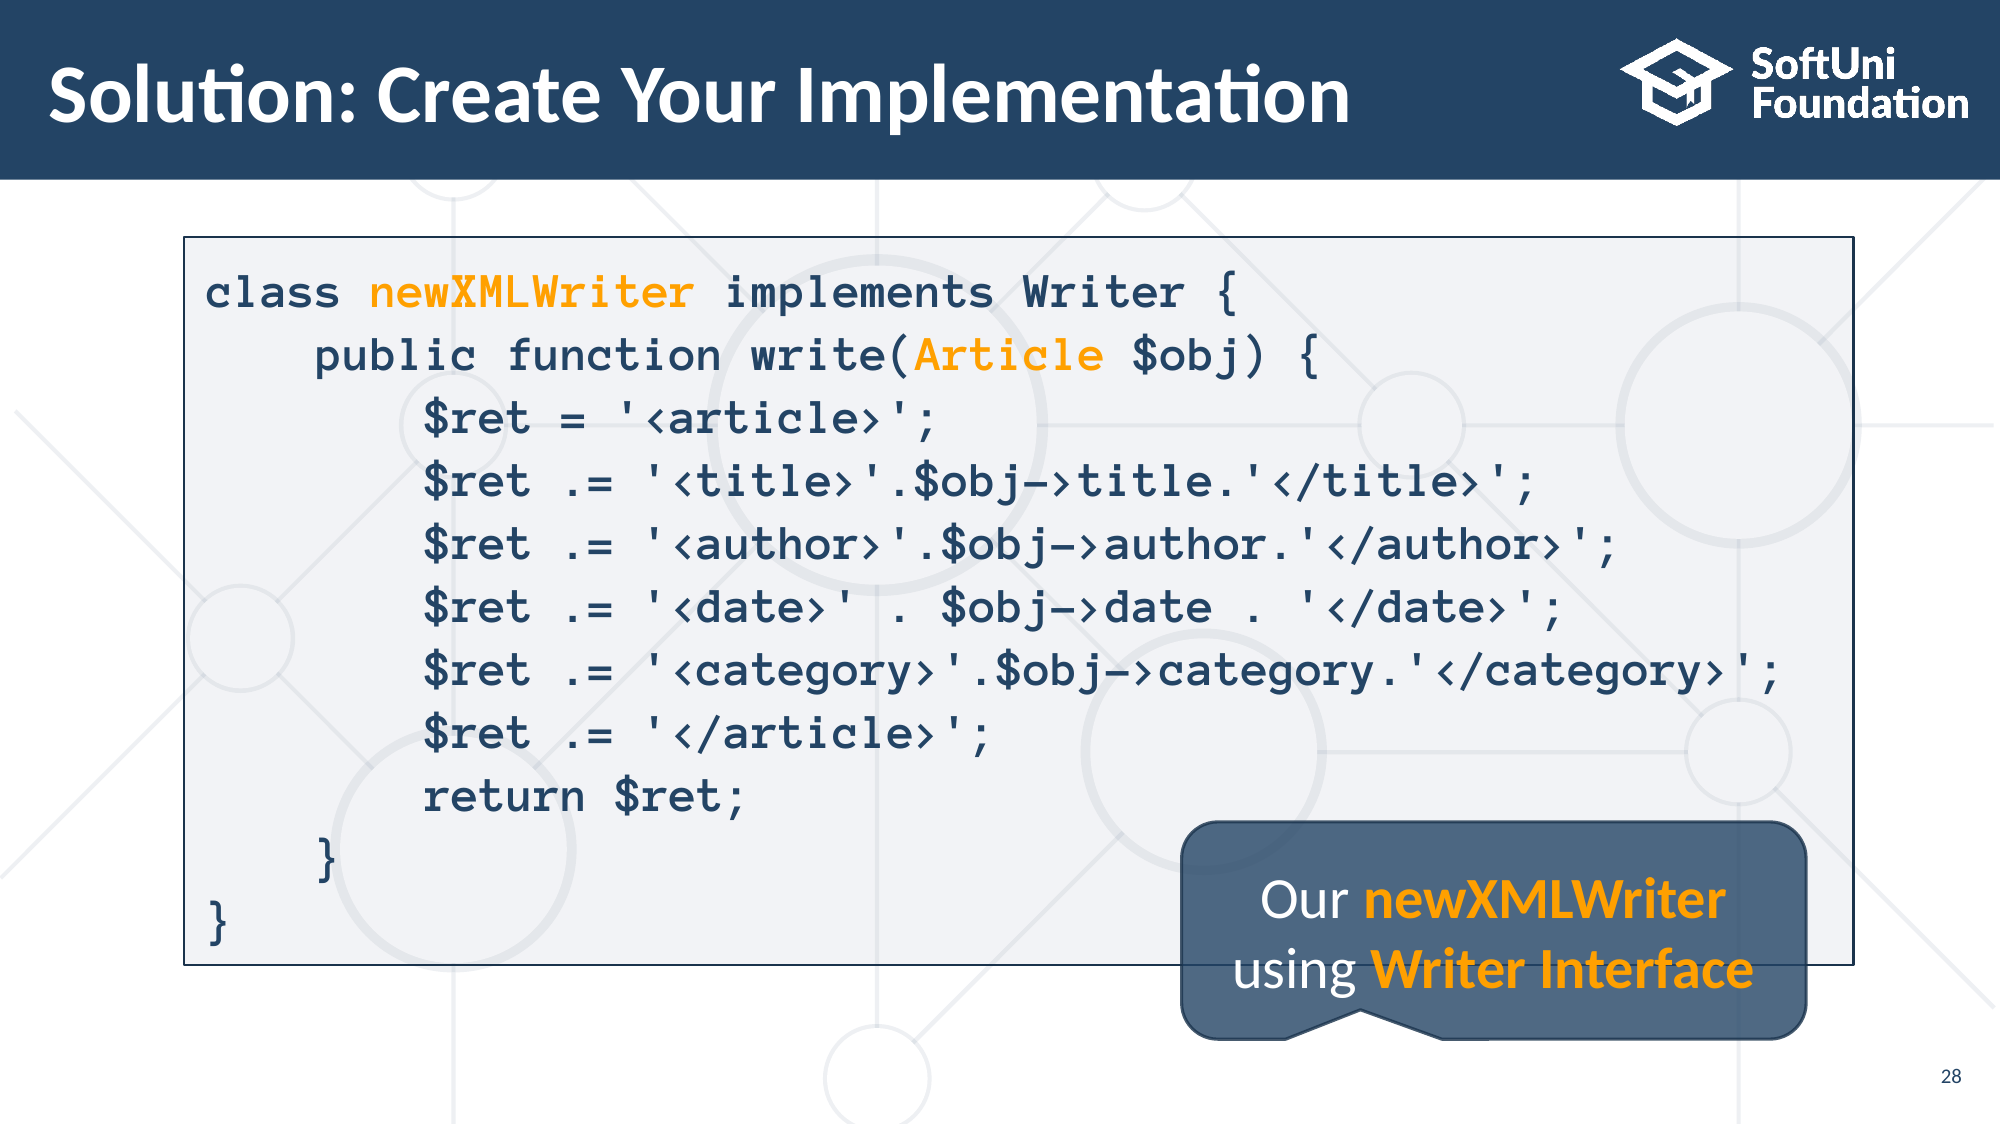

# Solution: Create Your Implementation
class newXMLWriter implements Writer {
    public function write(Article $obj) {
        $ret = '<article>';
        $ret .= '<title>'.$obj->title.'</title>';
        $ret .= '<author>'.$obj->author.'</author>';
        $ret .= '<date>' . $obj->date . '</date>';
        $ret .= '<category>'.$obj->category.'</category>';
        $ret .= '</article>';
        return $ret;
    }
}
Our newXMLWriter using Writer Interface
28